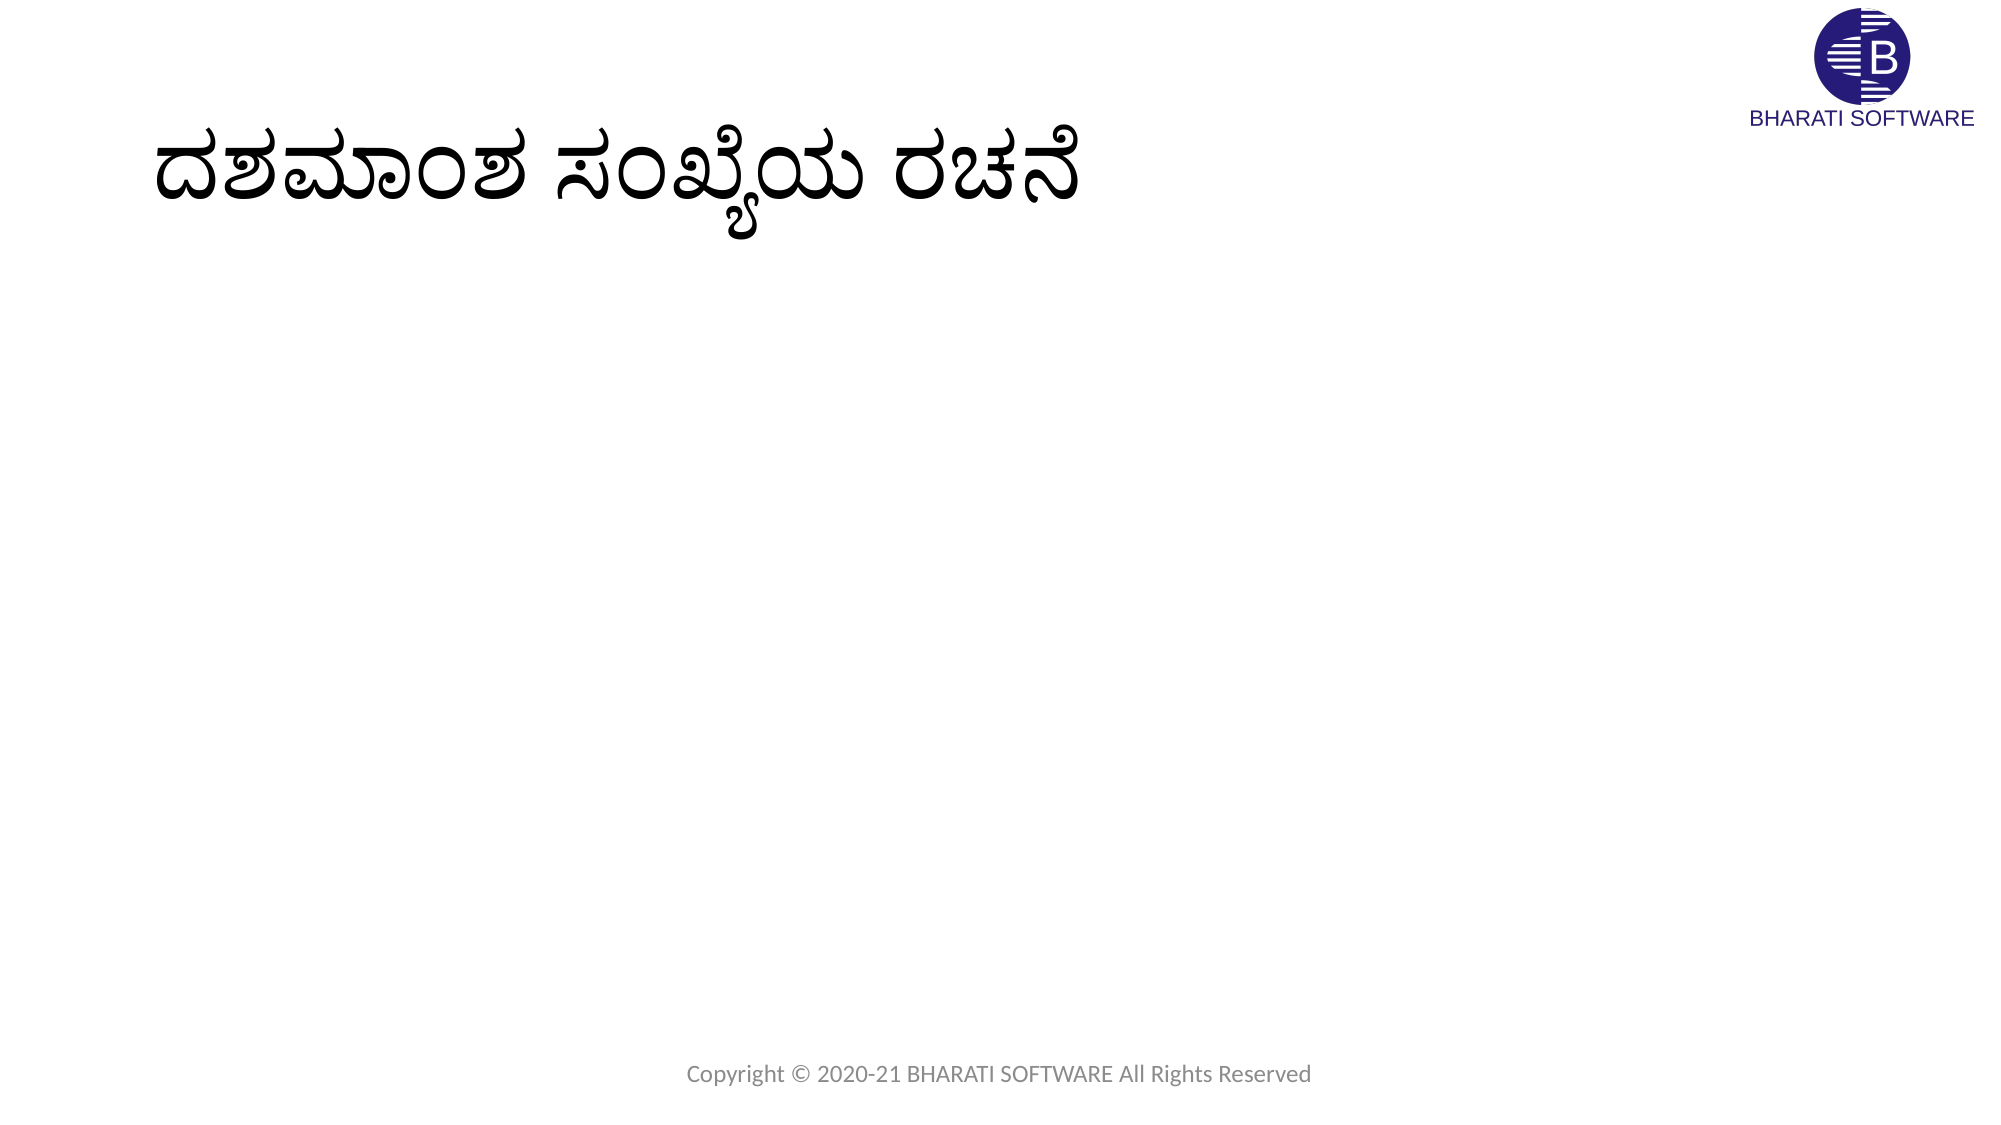

# ದಶಮಾಂಶ ಸಂಖ್ಯೆಯ ರಚನೆ
Copyright © 2020-21 BHARATI SOFTWARE All Rights Reserved